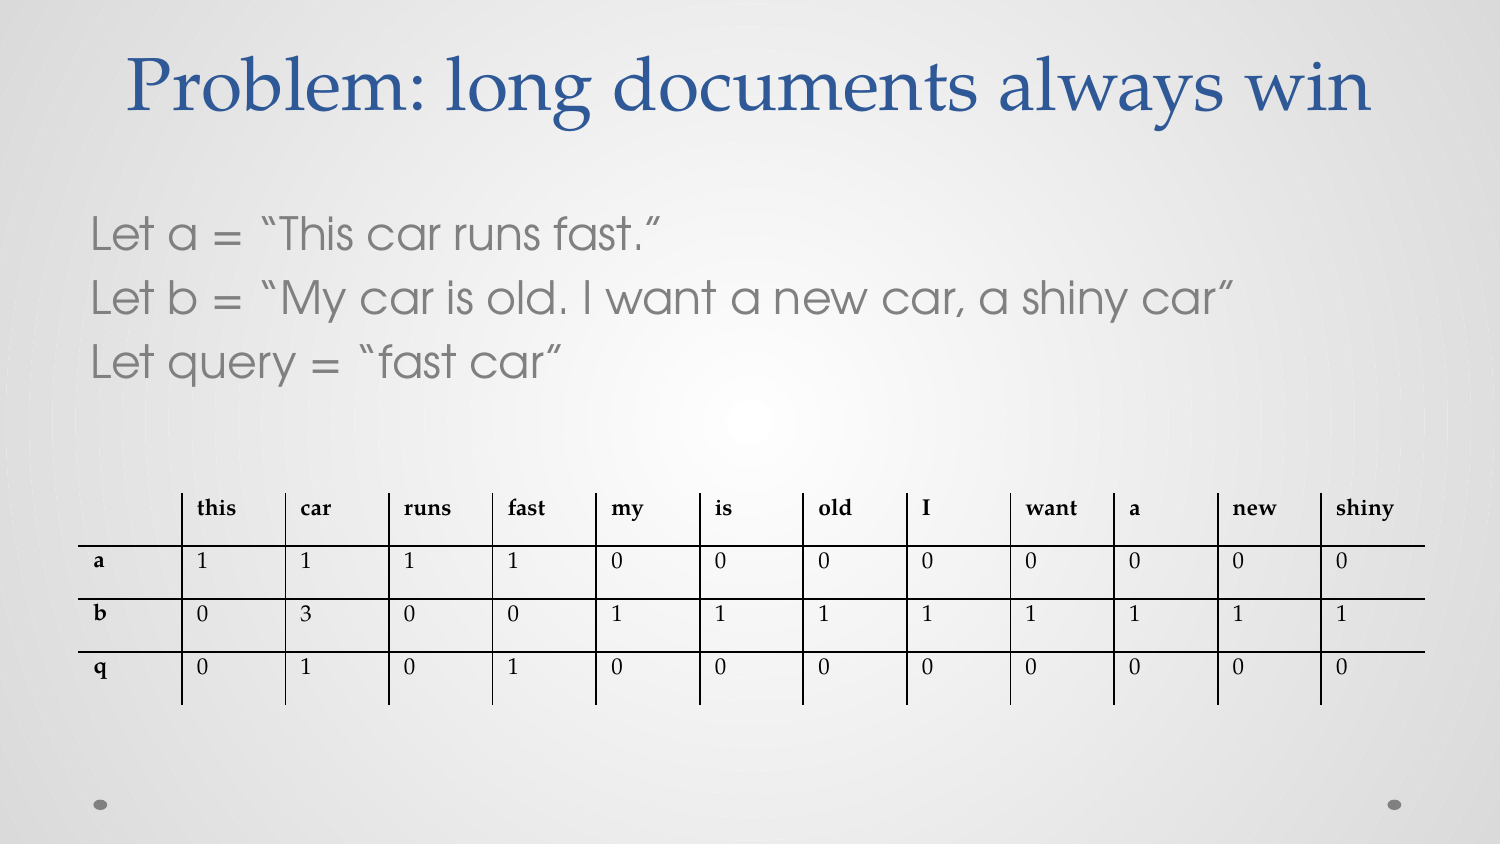

# Problem: long documents always win
Let a = “This car runs fast.”
Let b = “My car is old. I want a new car, a shiny car”
Let query = “fast car”

|  | this | car | runs | fast | my | is | old | I | want | a | new | shiny |
| --- | --- | --- | --- | --- | --- | --- | --- | --- | --- | --- | --- | --- |
| a | 1 | 1 | 1 | 1 | 0 | 0 | 0 | 0 | 0 | 0 | 0 | 0 |
| b | 0 | 3 | 0 | 0 | 1 | 1 | 1 | 1 | 1 | 1 | 1 | 1 |
| q | 0 | 1 | 0 | 1 | 0 | 0 | 0 | 0 | 0 | 0 | 0 | 0 |